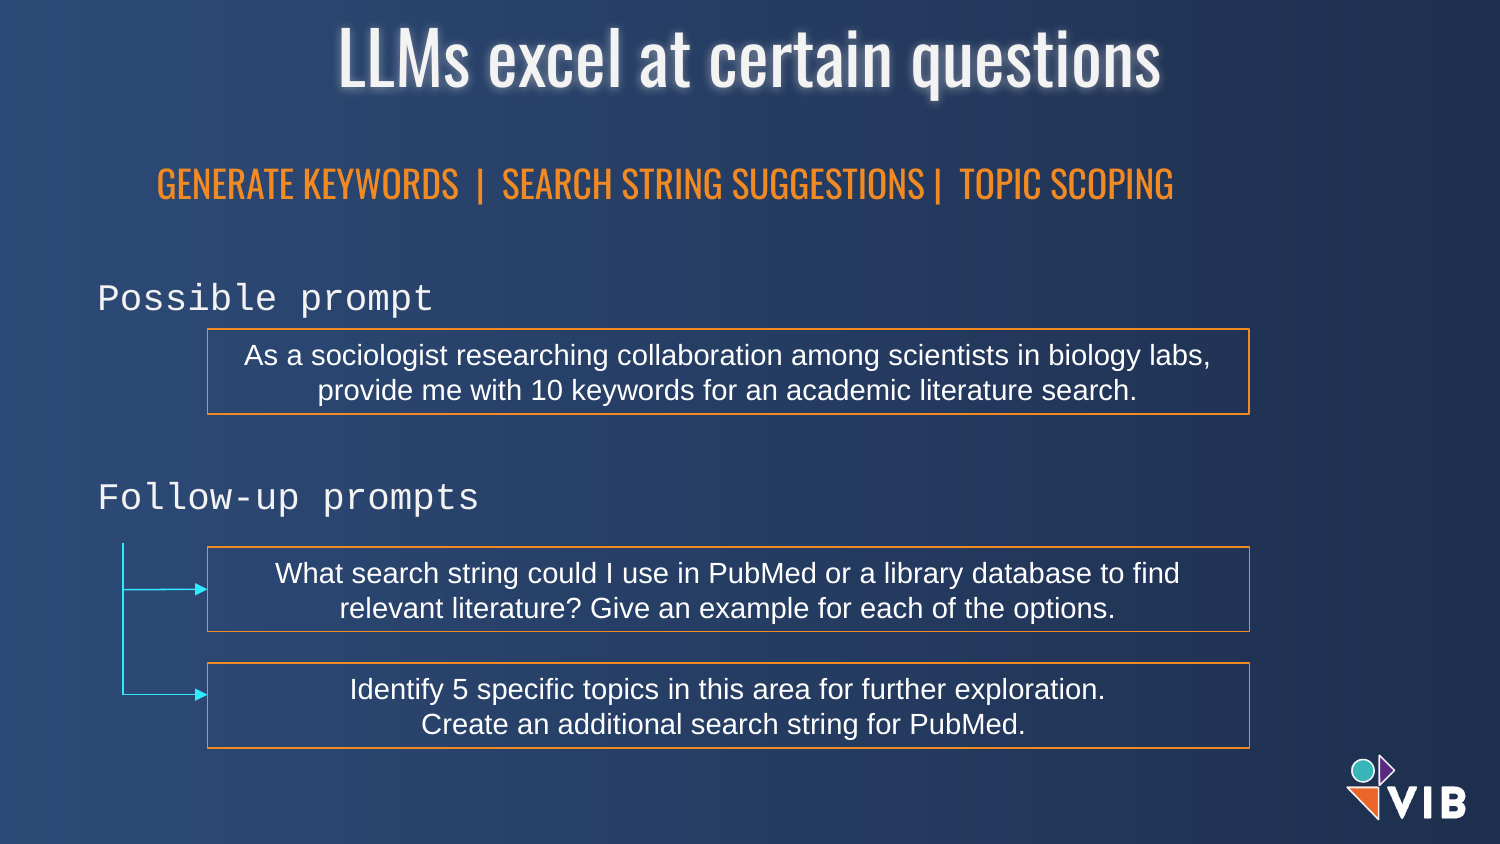

LLMs excel at certain questions
GENERATE KEYWORDS  |  SEARCH STRING SUGGESTIONS |  TOPIC SCOPING
Possible prompt
As a sociologist researching collaboration among scientists in biology labs, provide me with 10 keywords for an academic literature search.
Follow-up prompts
What search string could I use in PubMed or a library database to find relevant literature? Give an example for each of the options.
Identify 5 specific topics in this area for further exploration.
Create an additional search string for PubMed.